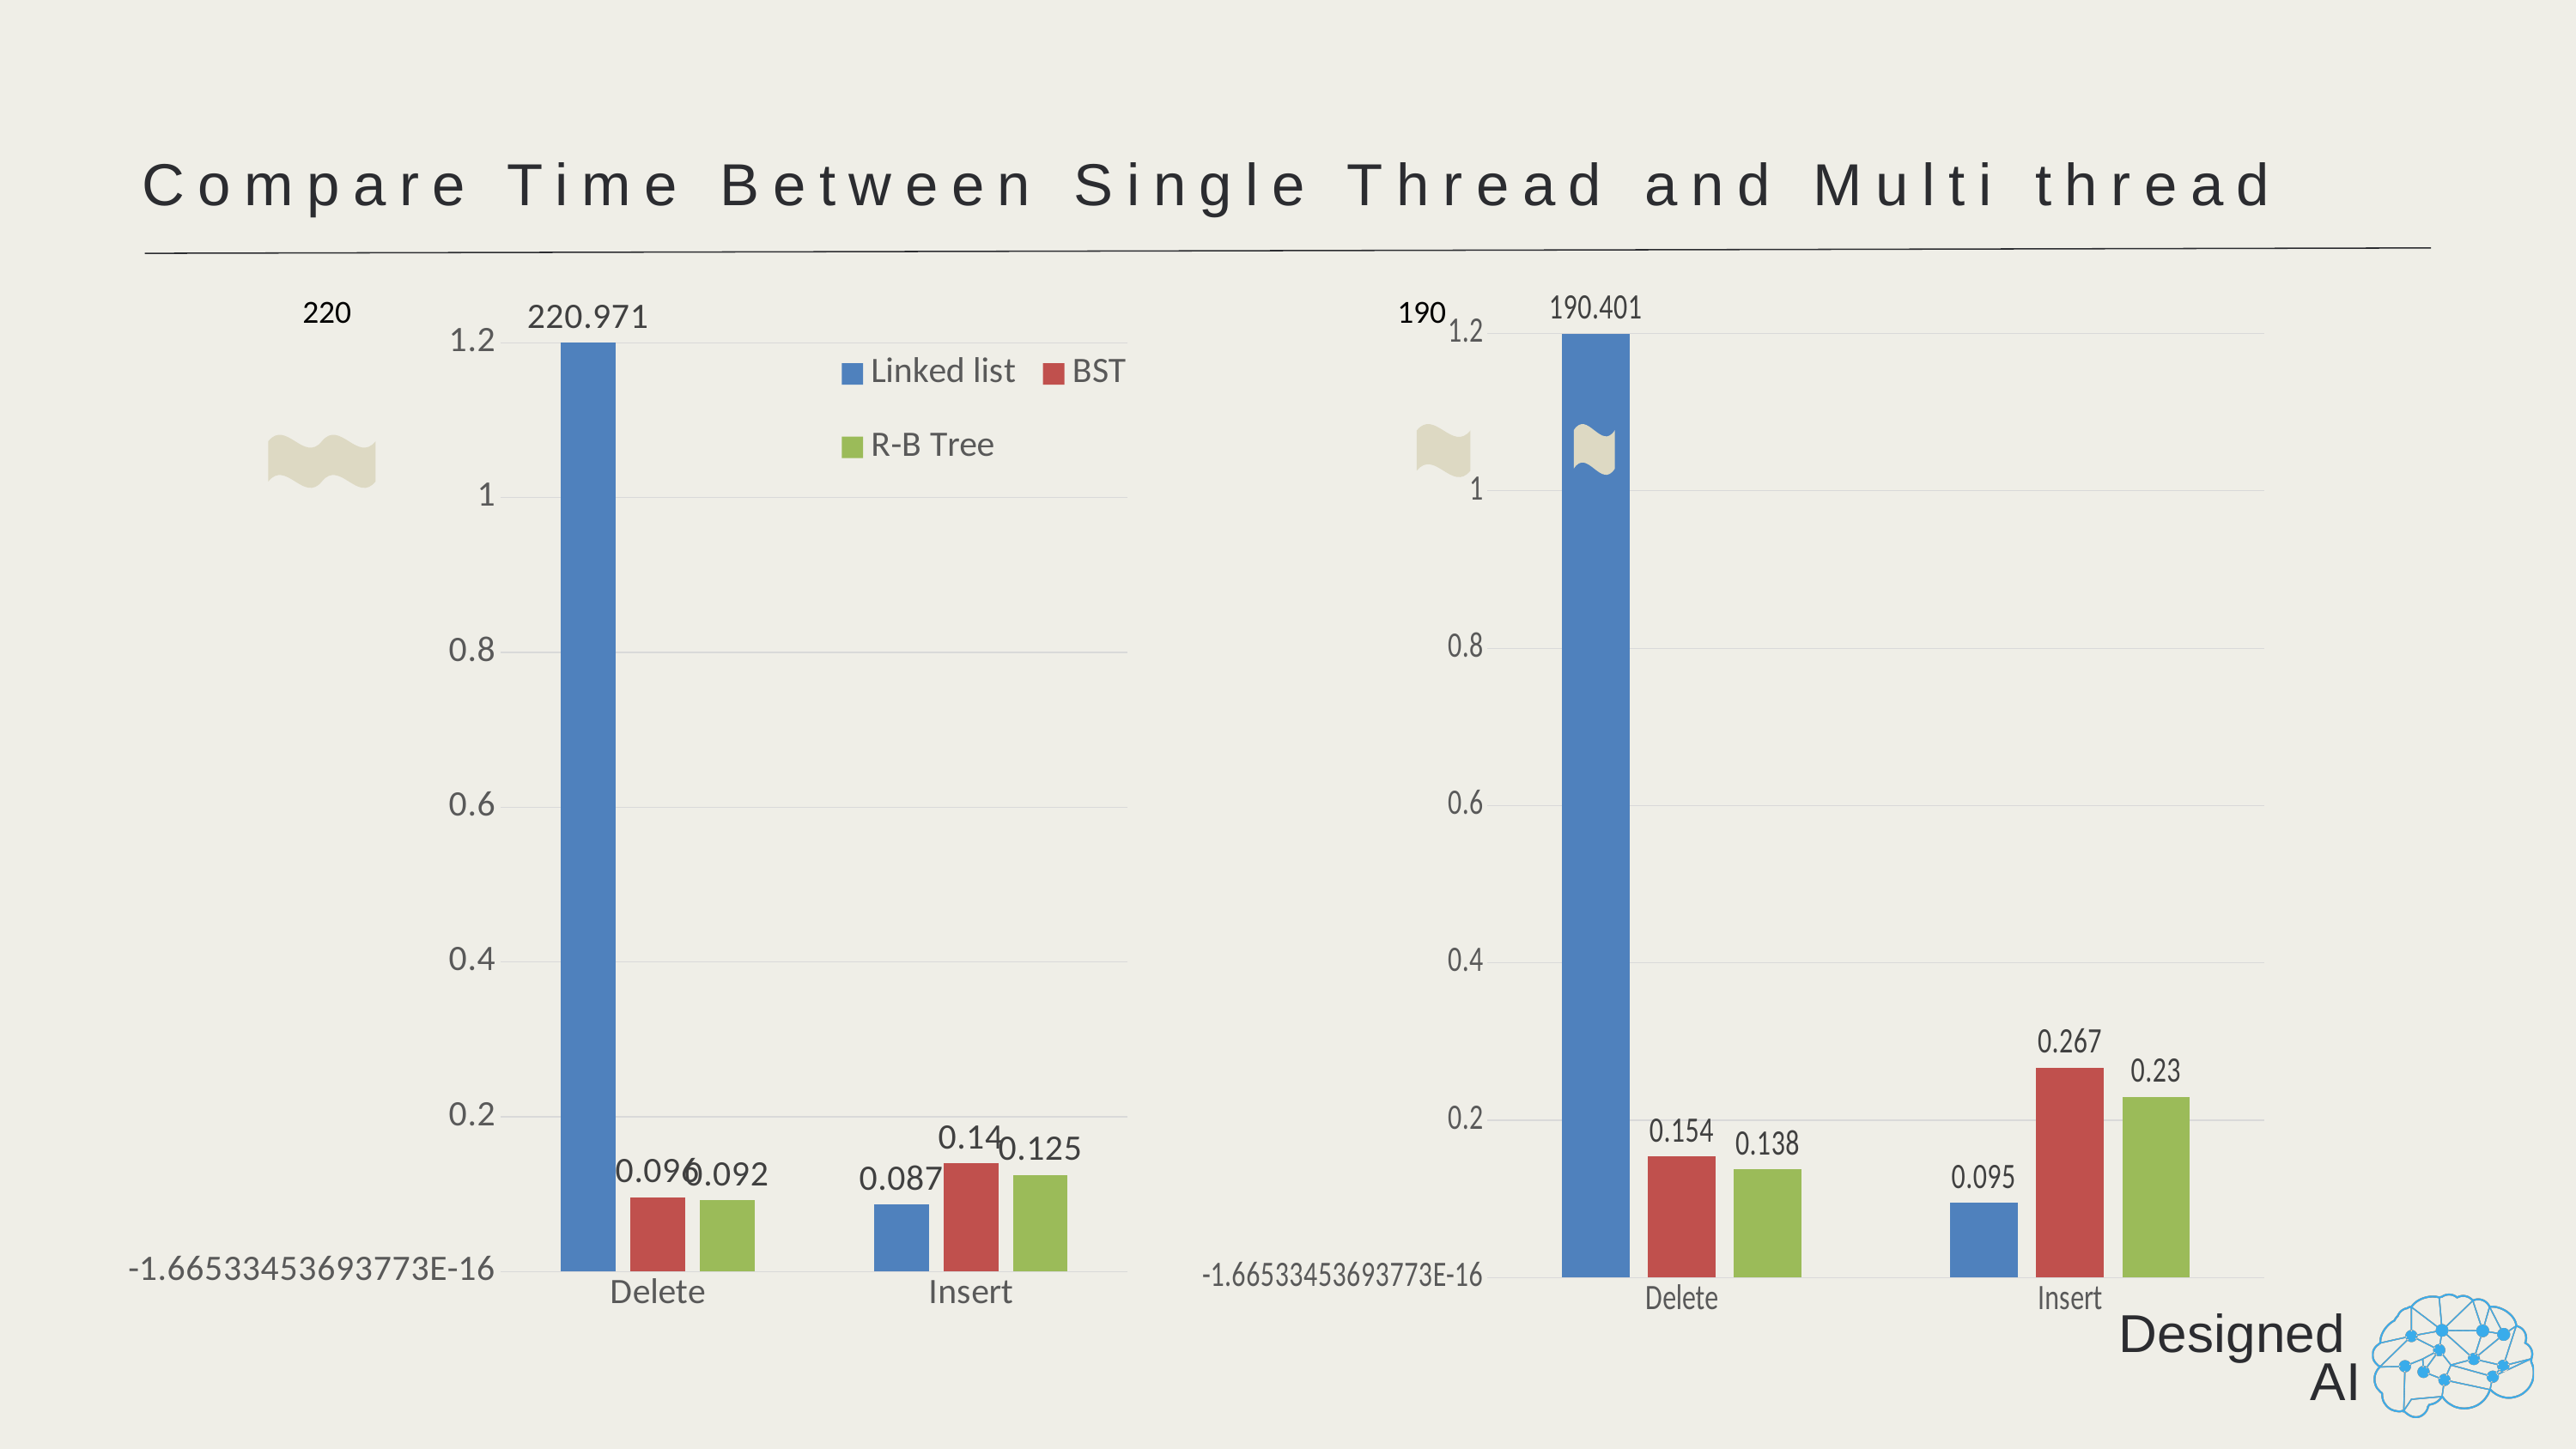

Compare Time Between Single Thread and Multi thread

### Chart

| Category | Linked list | BST | R-B Tree |
|---|---|---|---|
| Delete | 190.401 | 0.154 | 0.138 |
| Insert | 0.095 | 0.267 | 0.23 |
190

220

### Chart

| Category | Linked list | BST | R-B Tree |
|---|---|---|---|
| Delete | 220.971 | 0.096 | 0.092 |
| Insert | 0.087 | 0.14 | 0.125 |

Designed
AI